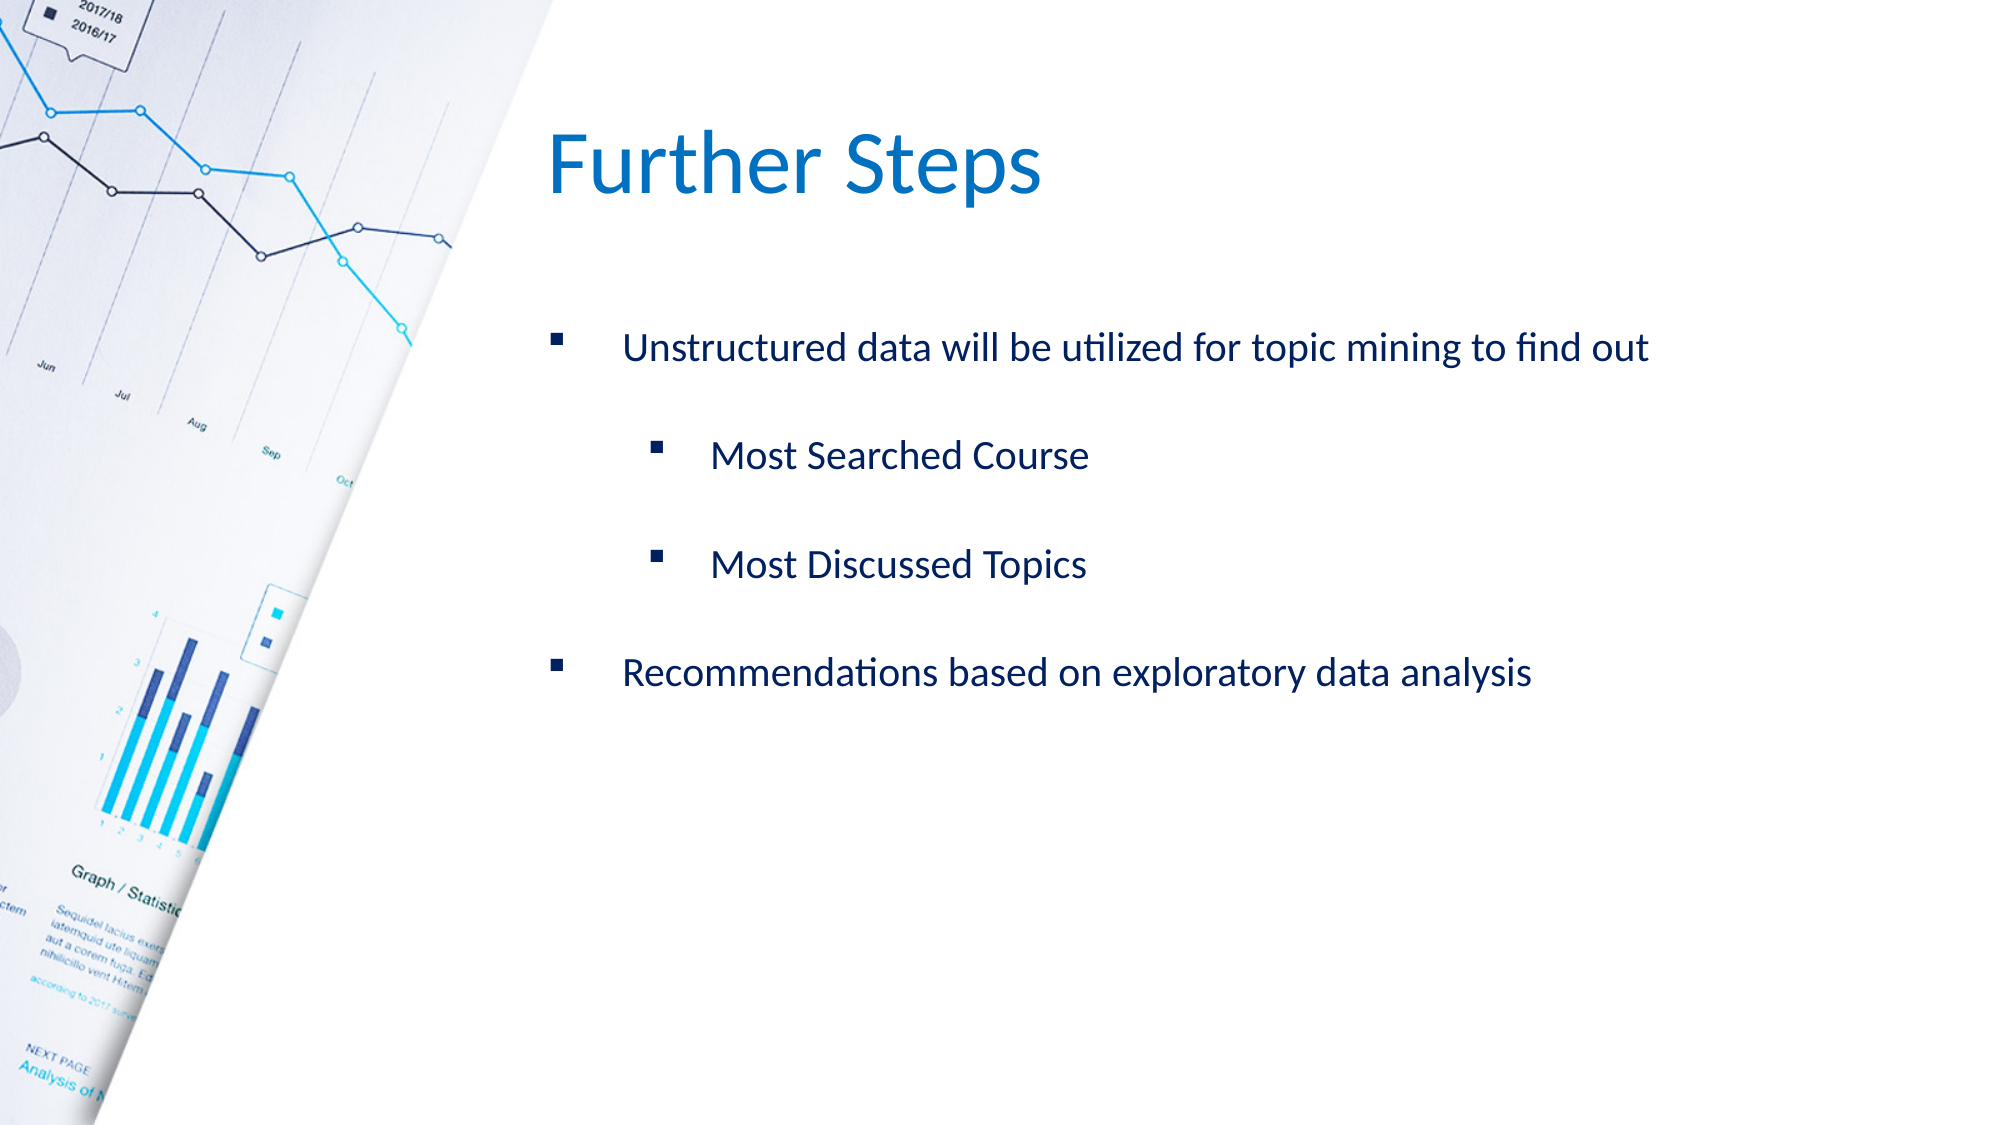

# Further Steps
Unstructured data will be utilized for topic mining to find out
Most Searched Course
Most Discussed Topics
Recommendations based on exploratory data analysis